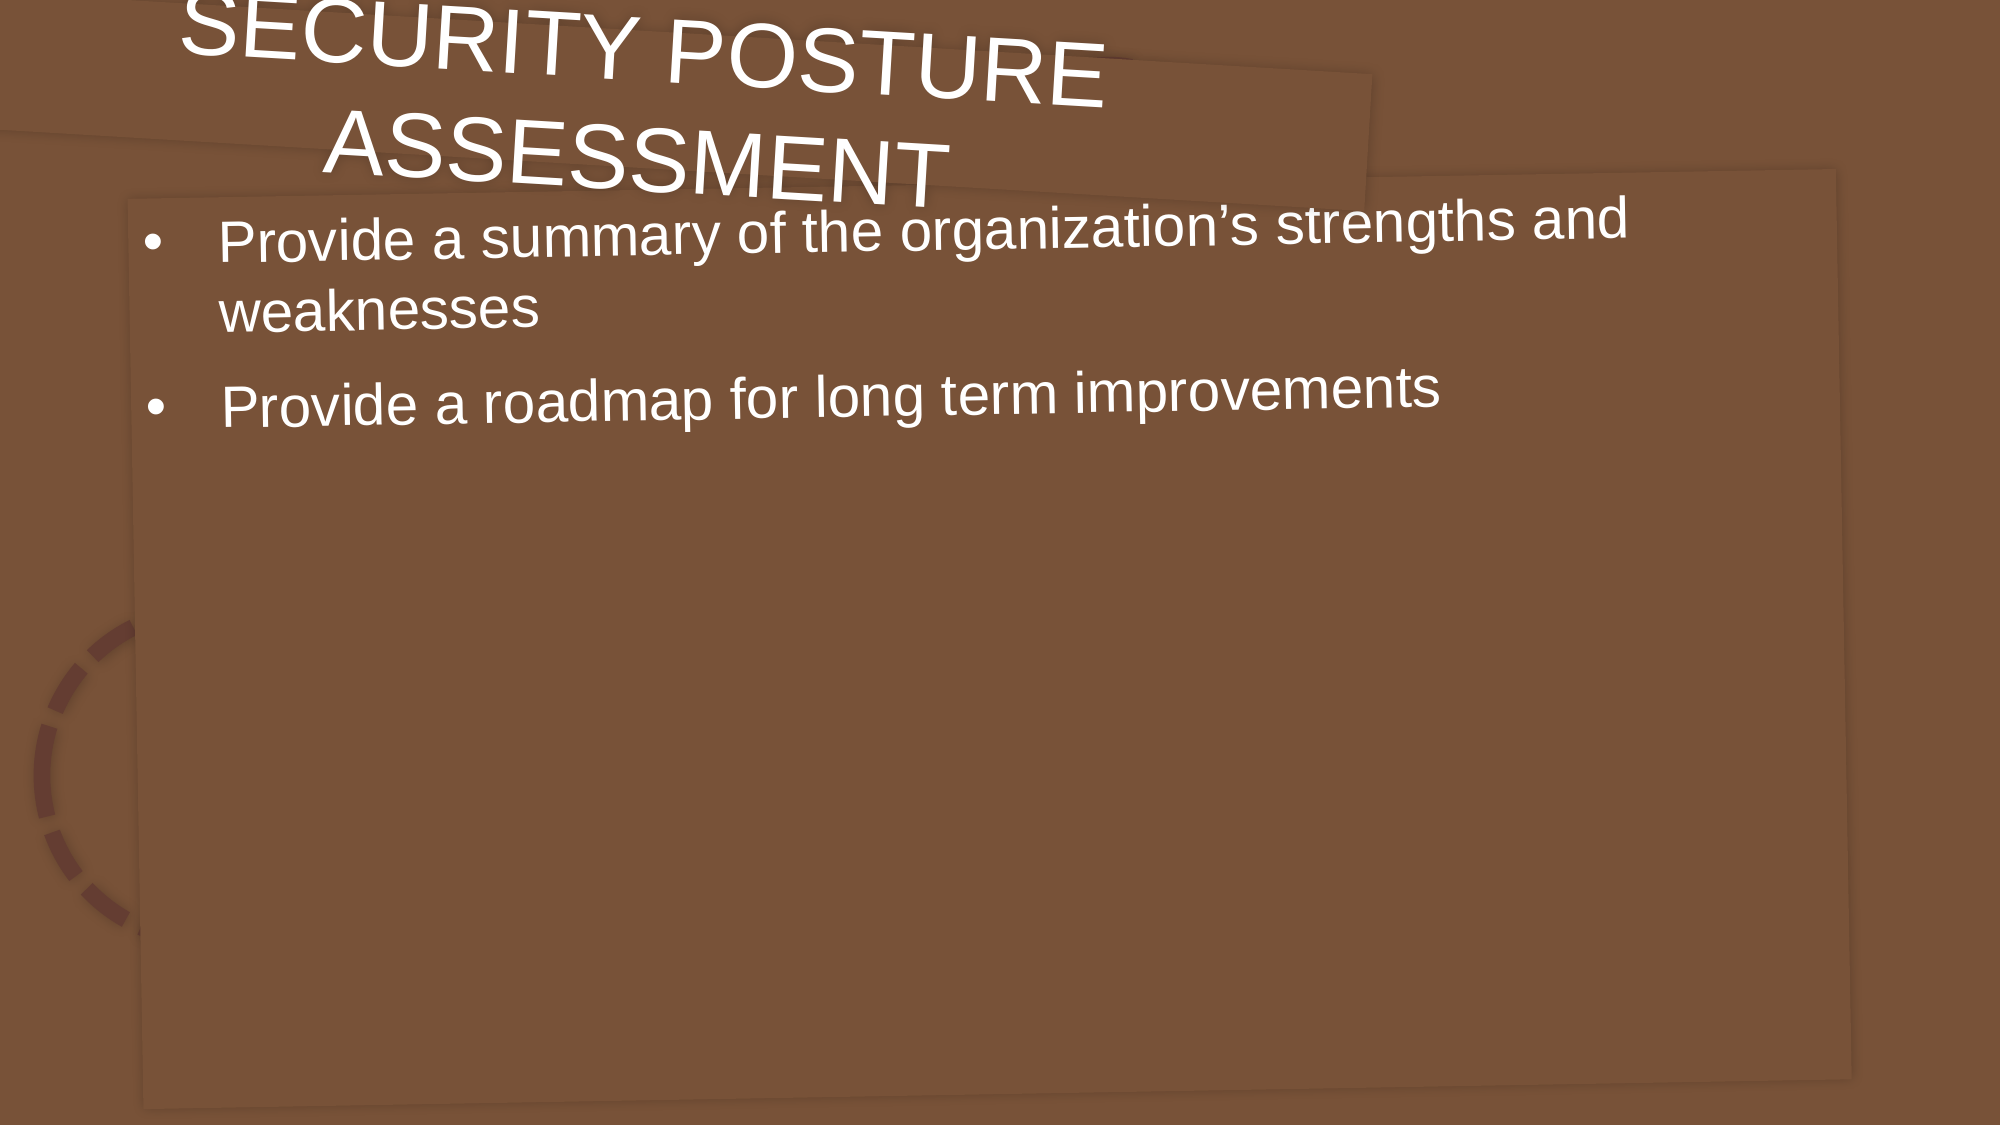

SECURITY POSTURE ASSESSMENT

Provide a summary of the organization’s strengths and weaknesses
Provide a roadmap for long term improvements